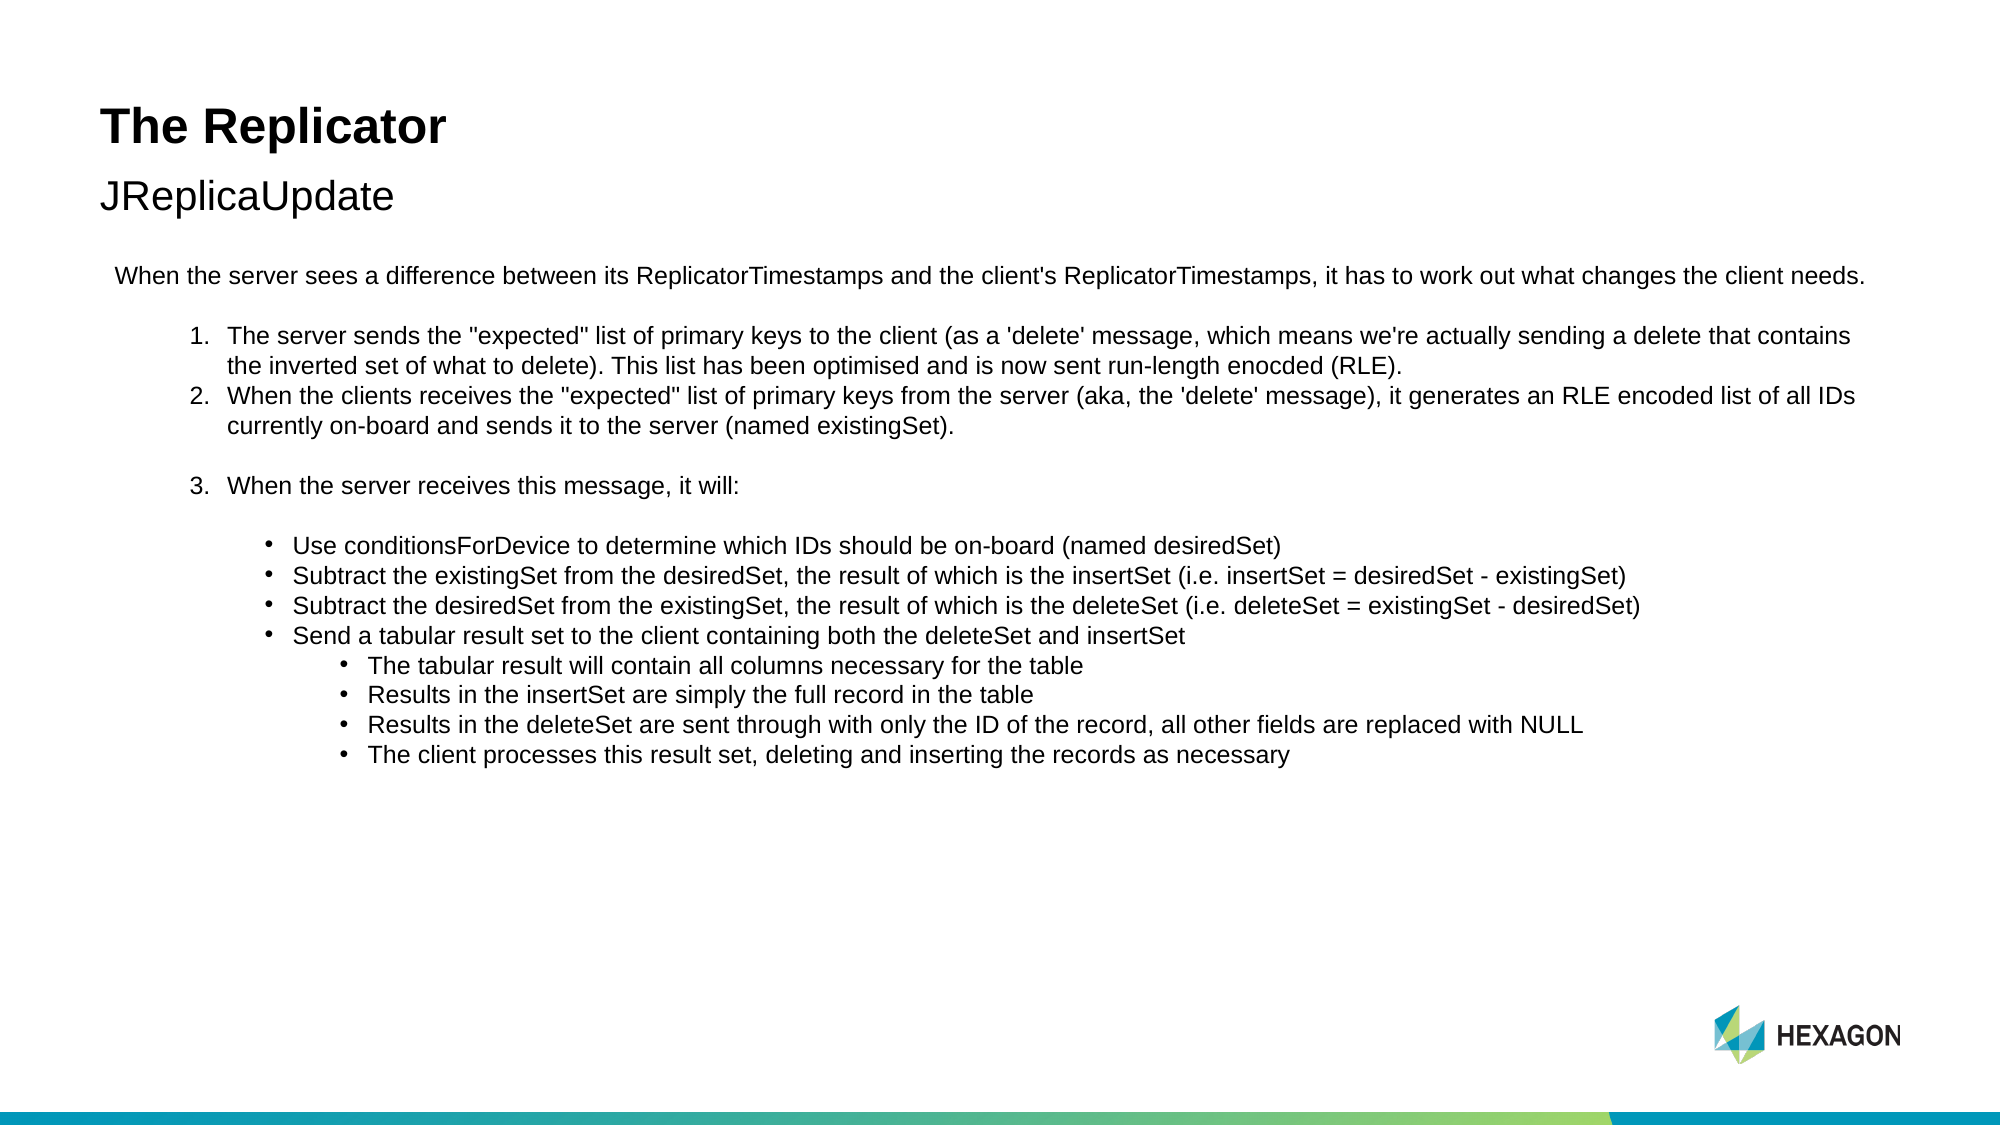

# The Replicator
JReplicaUpdate
When the server sees a difference between its ReplicatorTimestamps and the client's ReplicatorTimestamps, it has to work out what changes the client needs.

The server sends the "expected" list of primary keys to the client (as a 'delete' message, which means we're actually sending a delete that contains the inverted set of what to delete). This list has been optimised and is now sent run-length enocded (RLE).
When the clients receives the "expected" list of primary keys from the server (aka, the 'delete' message), it generates an RLE encoded list of all IDs currently on-board and sends it to the server (named existingSet).

When the server receives this message, it will:

Use conditionsForDevice to determine which IDs should be on-board (named desiredSet)
Subtract the existingSet from the desiredSet, the result of which is the insertSet (i.e. insertSet = desiredSet - existingSet)
Subtract the desiredSet from the existingSet, the result of which is the deleteSet (i.e. deleteSet = existingSet - desiredSet)
Send a tabular result set to the client containing both the deleteSet and insertSet
The tabular result will contain all columns necessary for the table
Results in the insertSet are simply the full record in the table
Results in the deleteSet are sent through with only the ID of the record, all other fields are replaced with NULL
The client processes this result set, deleting and inserting the records as necessary